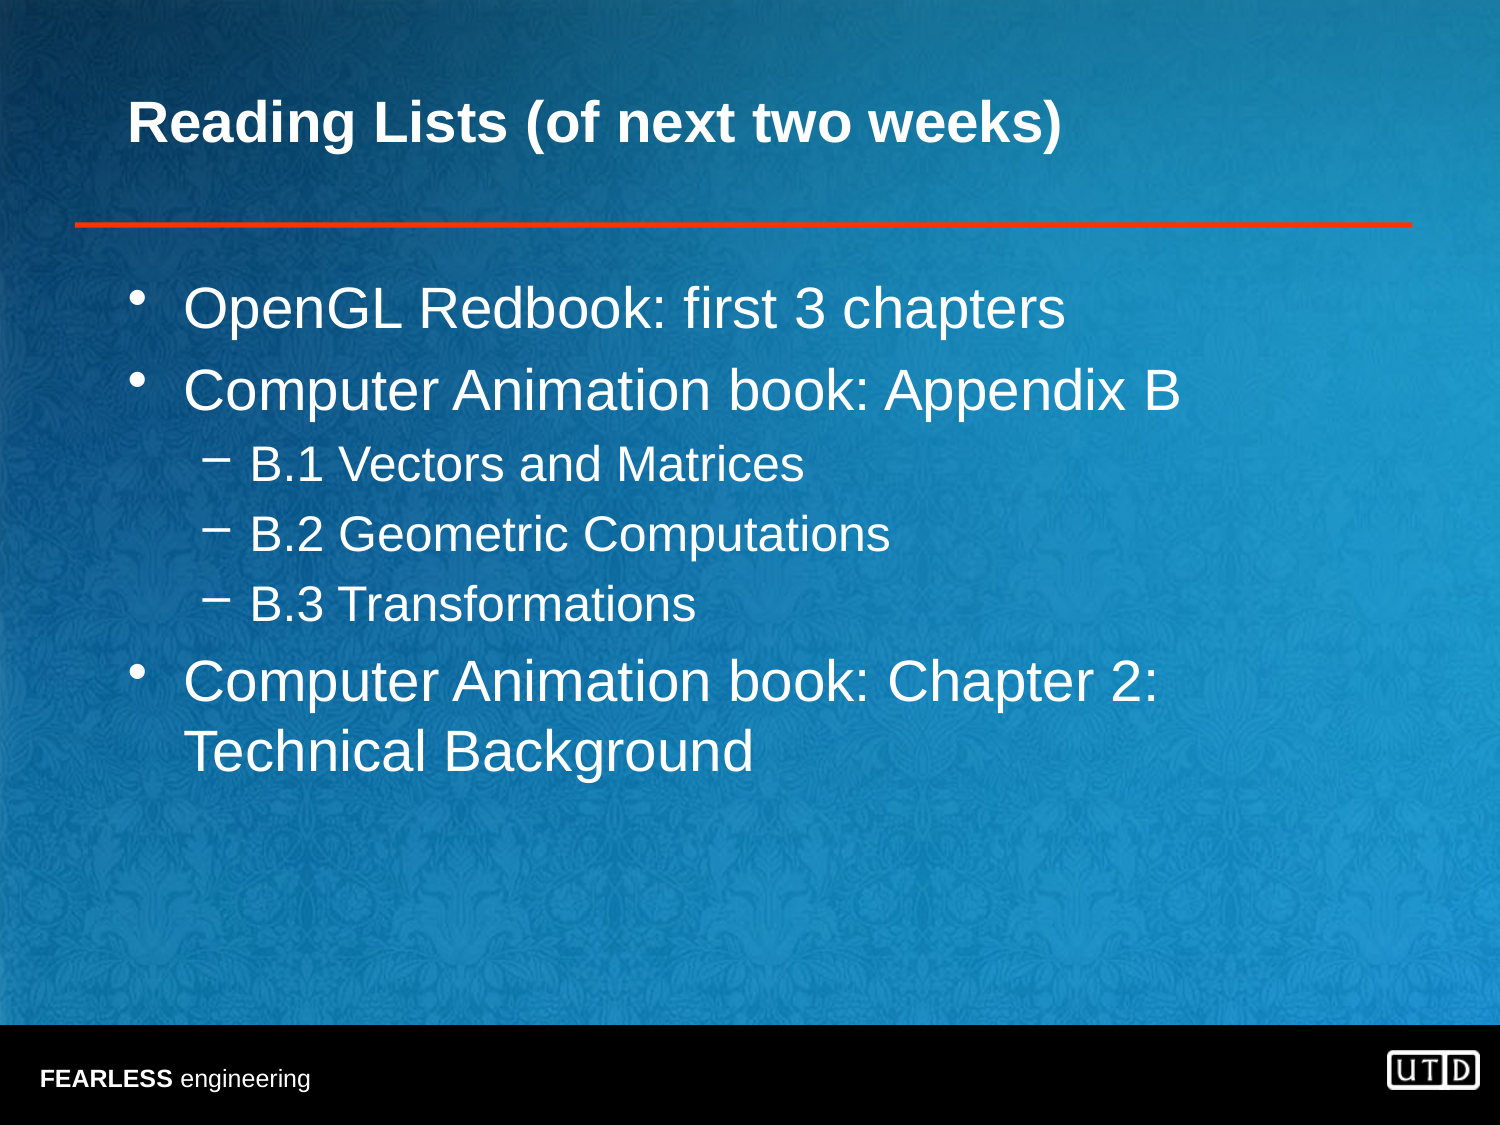

# Reading Lists (of next two weeks)

OpenGL Redbook: first 3 chapters
Computer Animation book: Appendix B
B.1 Vectors and Matrices
B.2 Geometric Computations
B.3 Transformations
Computer Animation book: Chapter 2: Technical Background